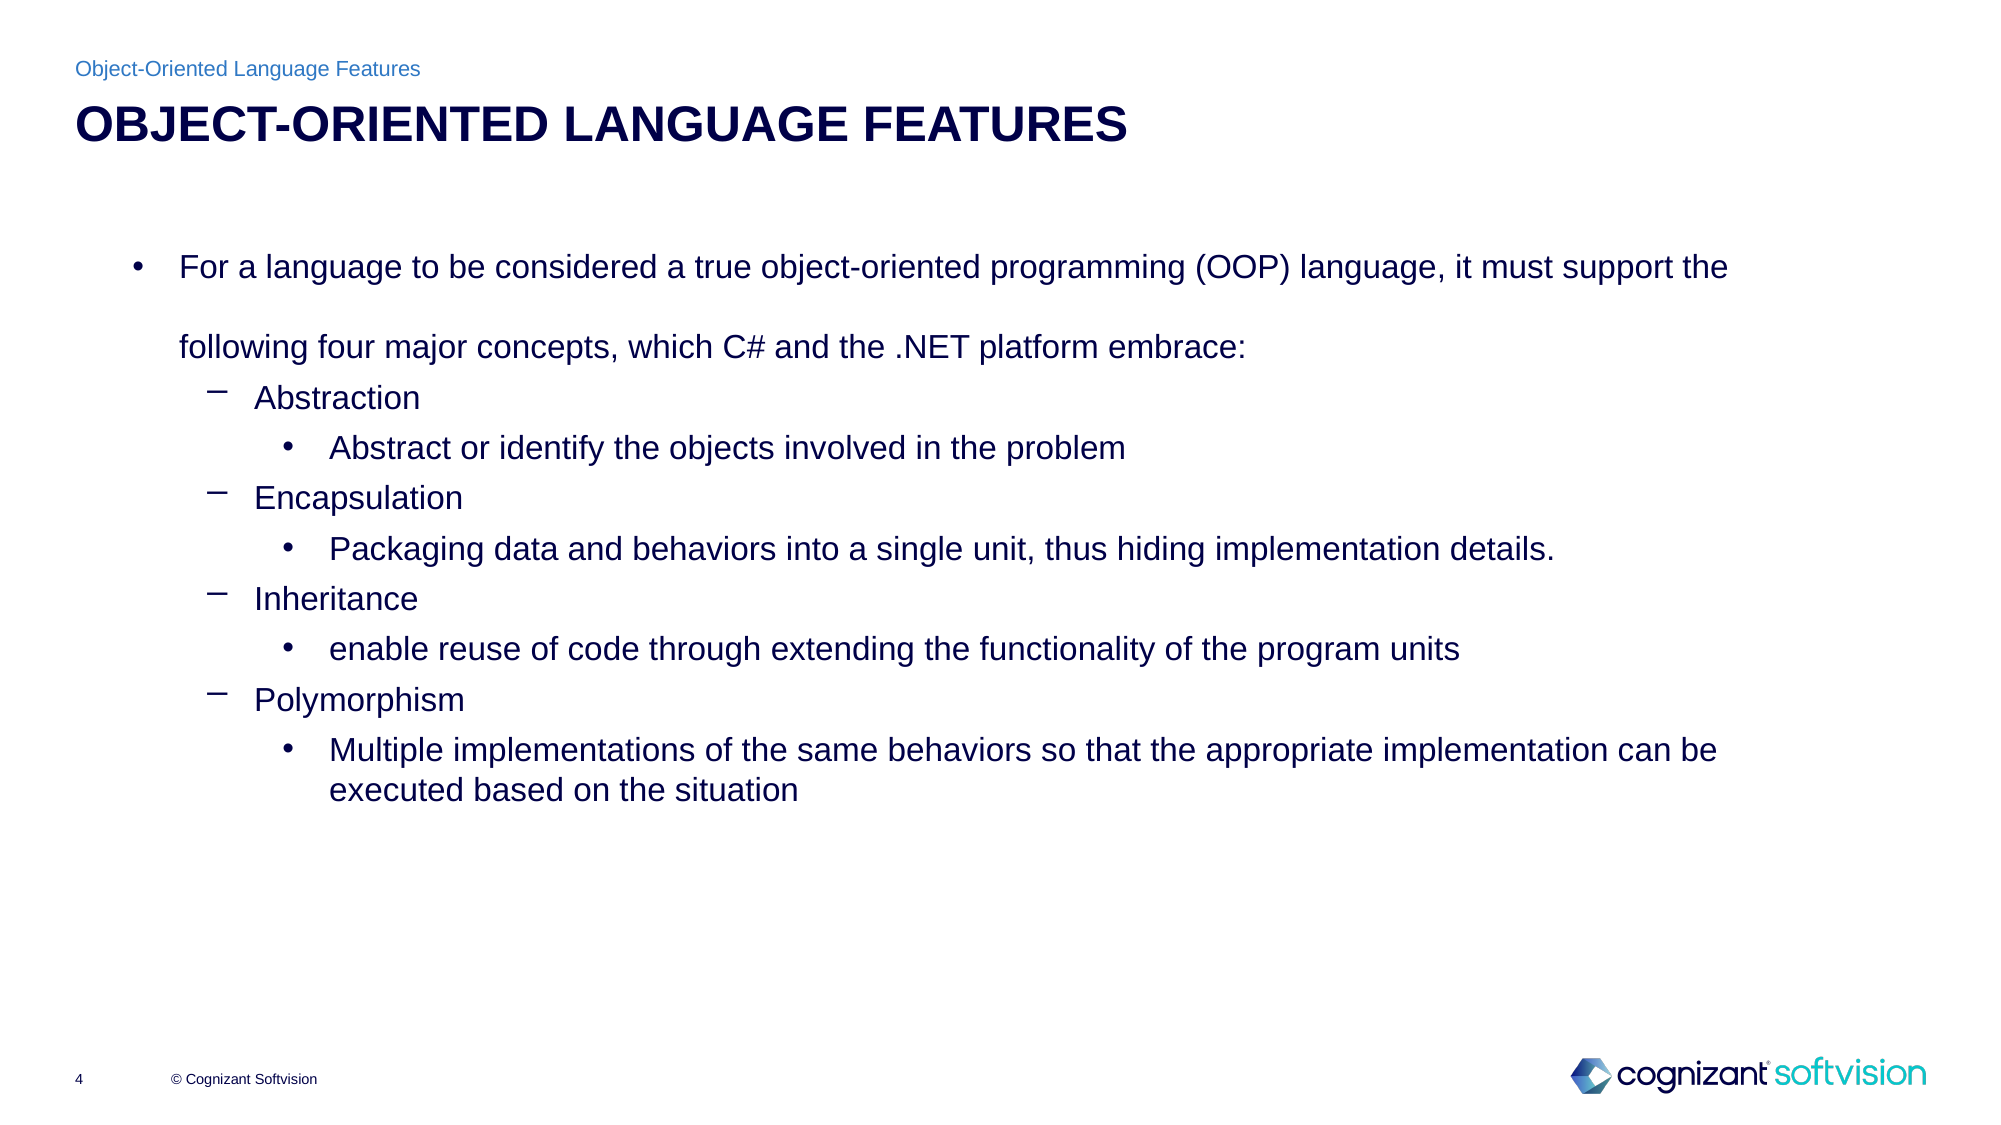

Object-Oriented Language Features
# OBJECT-ORIENTED LANGUAGE FEATURES
For a language to be considered a true object-oriented programming (OOP) language, it must support the following four major concepts, which C# and the .NET platform embrace:
Abstraction
Abstract or identify the objects involved in the problem
Encapsulation
Packaging data and behaviors into a single unit, thus hiding implementation details.
Inheritance
enable reuse of code through extending the functionality of the program units
Polymorphism
Multiple implementations of the same behaviors so that the appropriate implementation can be executed based on the situation
© Cognizant Softvision
4